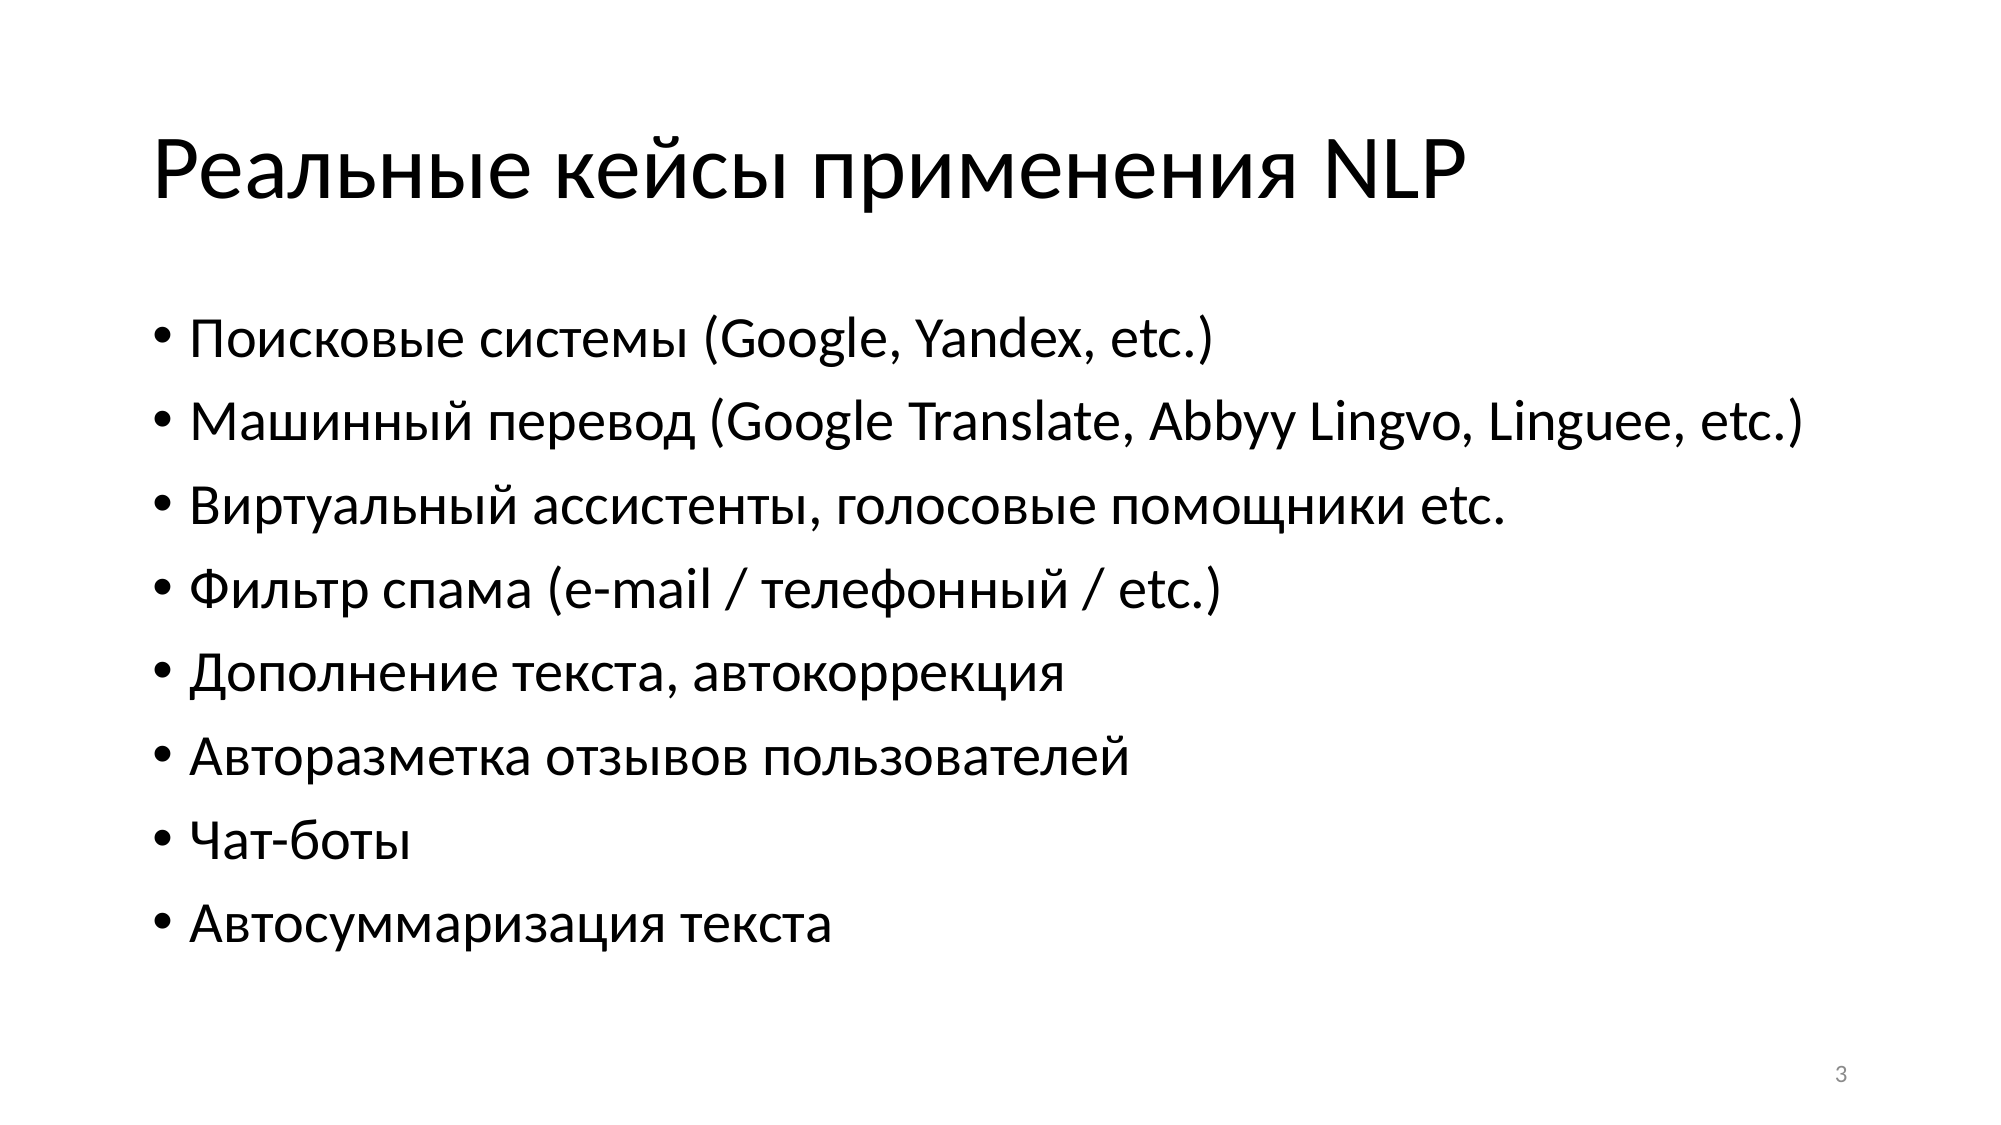

# Реальные кейсы применения NLP
Поисковые системы (Google, Yandex, etc.)
Машинный перевод (Google Translate, Abbyy Lingvo, Linguee, etc.)
Виртуальный ассистенты, голосовые помощники etc.
Фильтр спама (e-mail / телефонный / etc.)
Дополнение текста, автокоррекция
Авторазметка отзывов пользователей
Чат-боты
Автосуммаризация текста
3